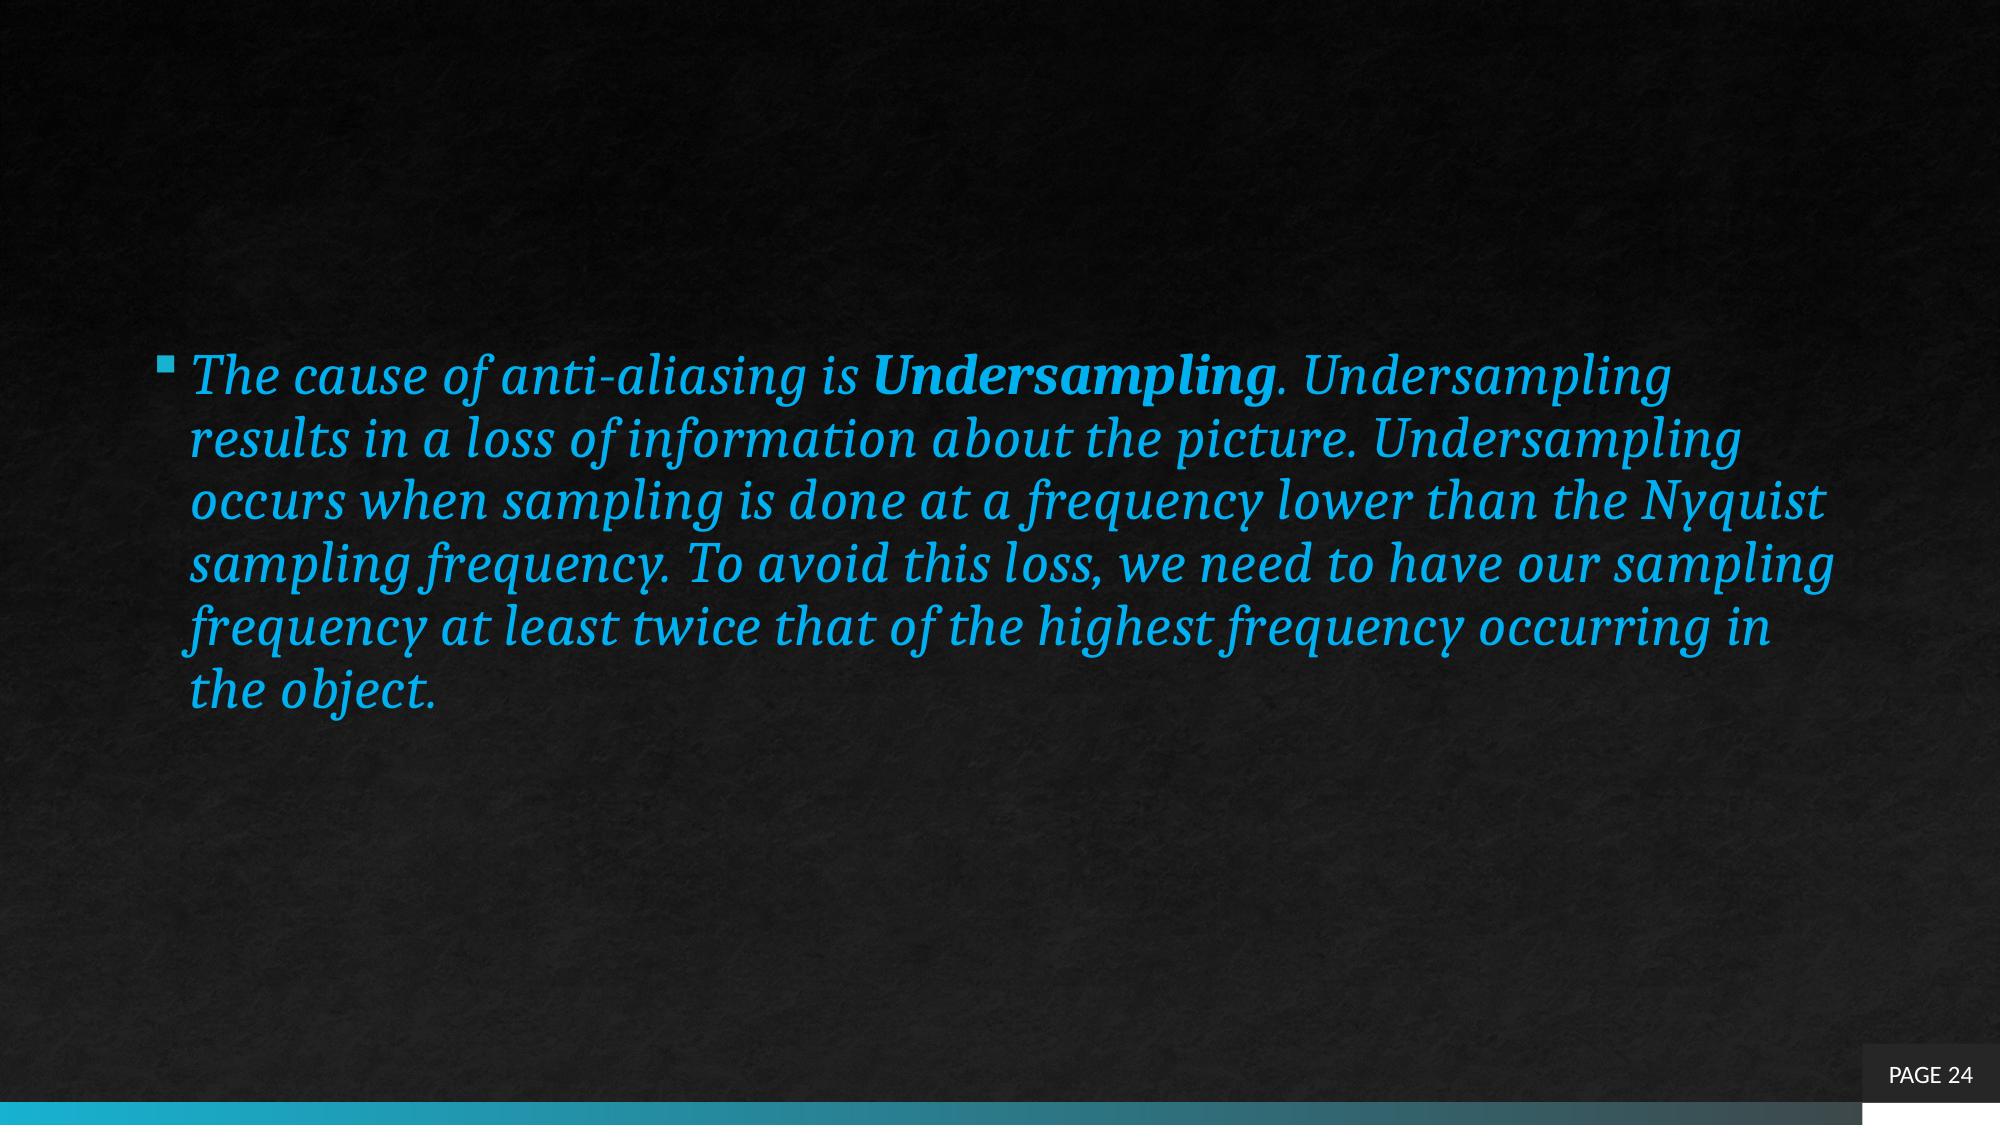

The cause of anti-aliasing is Undersampling. Undersampling results in a loss of information about the picture. Undersampling occurs when sampling is done at a frequency lower than the Nyquist sampling frequency. To avoid this loss, we need to have our sampling frequency at least twice that of the highest frequency occurring in the object.
PAGE 24